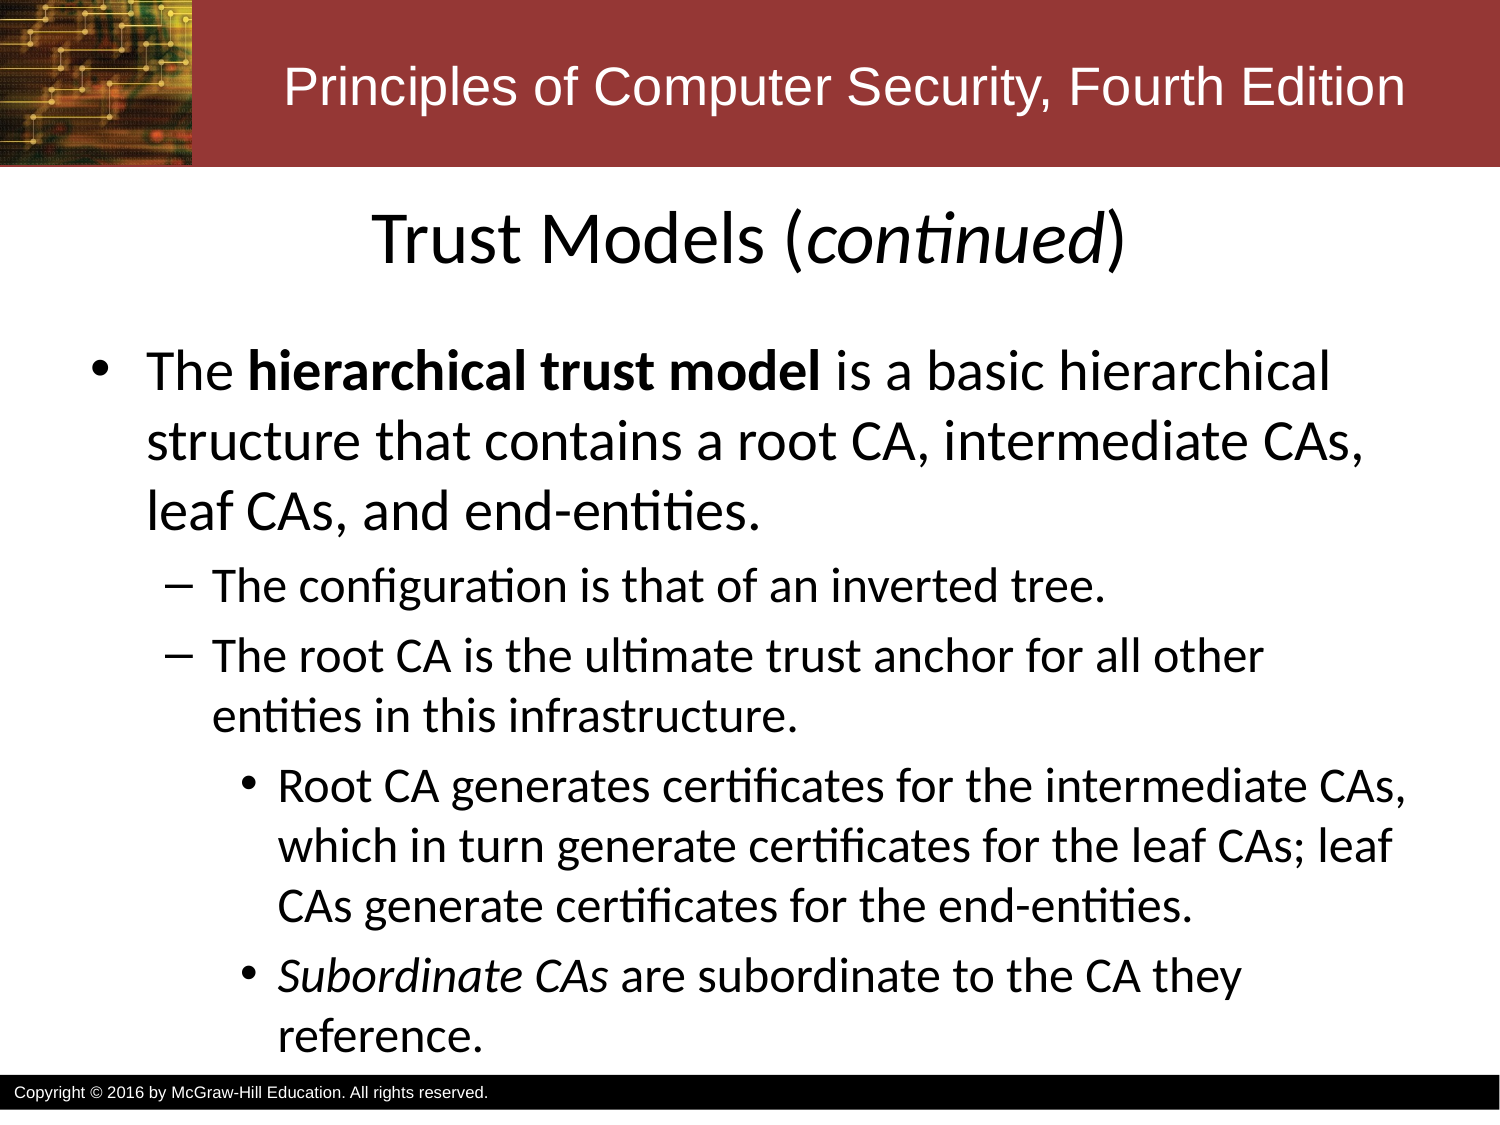

# Trust Models (continued)
The hierarchical trust model is a basic hierarchical structure that contains a root CA, intermediate CAs, leaf CAs, and end-entities.
The configuration is that of an inverted tree.
The root CA is the ultimate trust anchor for all other entities in this infrastructure.
Root CA generates certificates for the intermediate CAs, which in turn generate certificates for the leaf CAs; leaf CAs generate certificates for the end-entities.
Subordinate CAs are subordinate to the CA they reference.